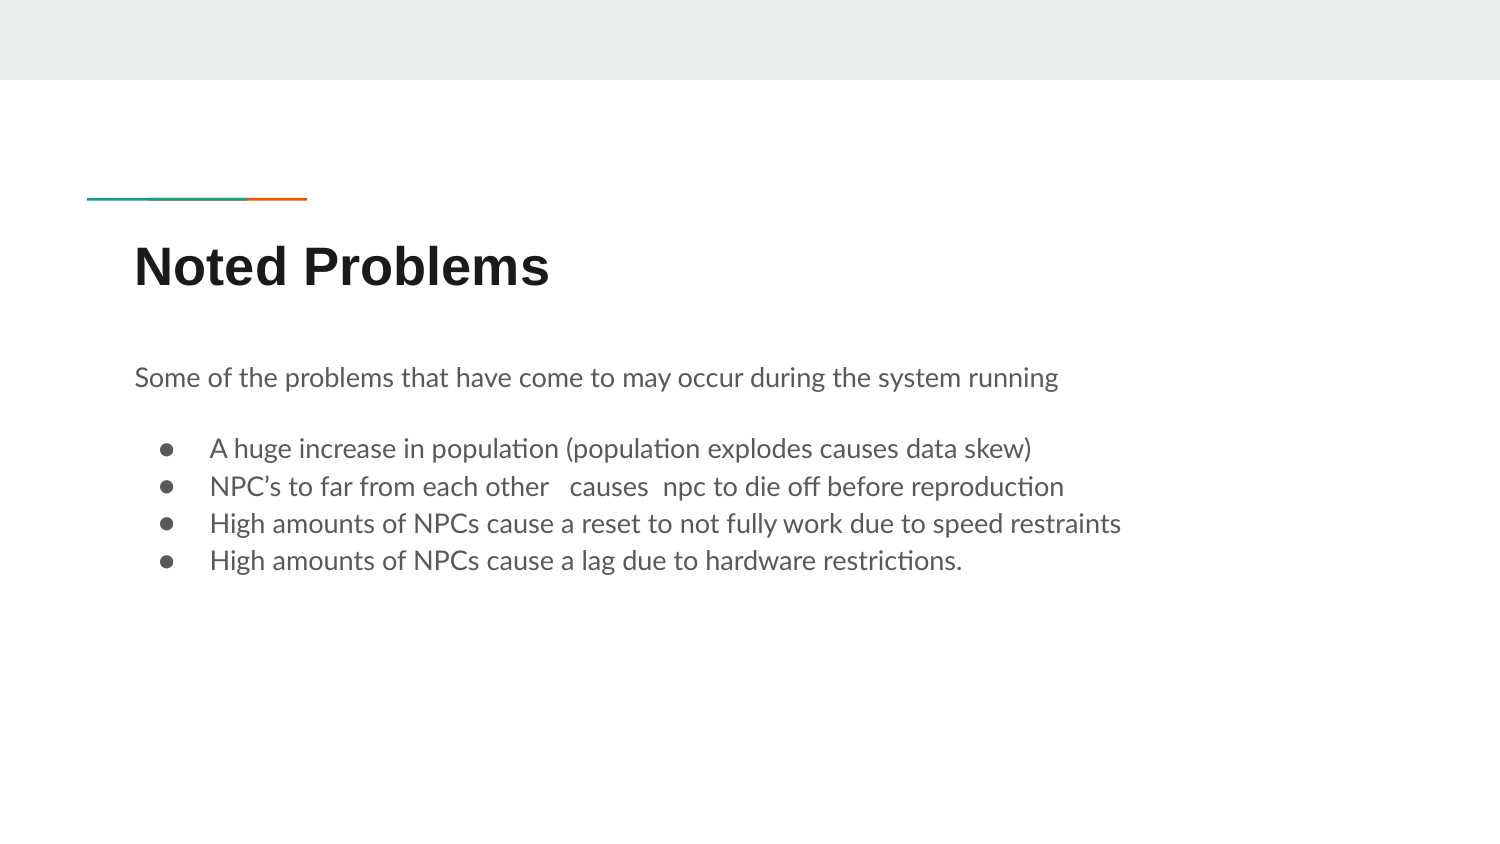

# Noted Problems
Some of the problems that have come to may occur during the system running
A huge increase in population (population explodes causes data skew)
NPC’s to far from each other   causes  npc to die off before reproduction
High amounts of NPCs cause a reset to not fully work due to speed restraints
High amounts of NPCs cause a lag due to hardware restrictions.